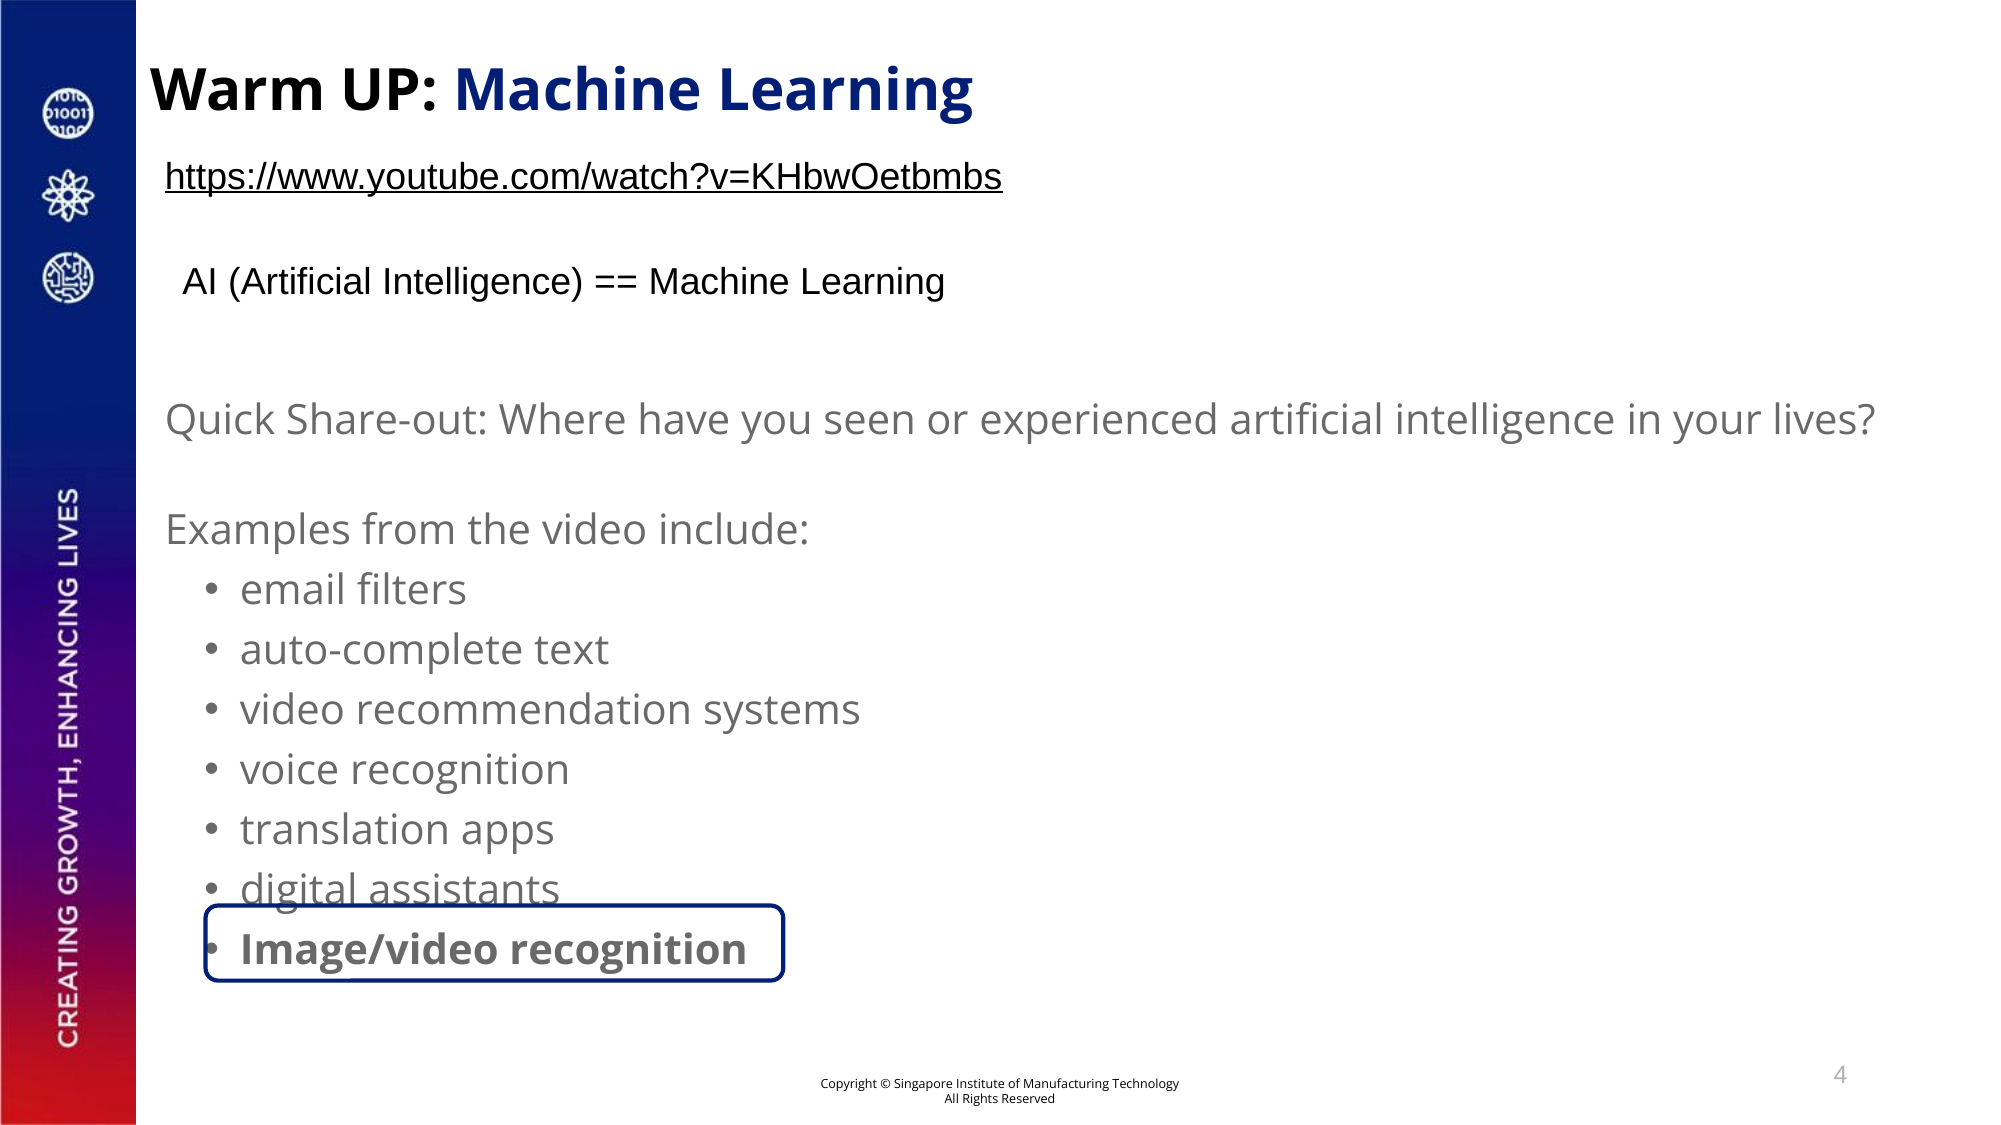

# Warm UP: Machine Learning
https://www.youtube.com/watch?v=KHbwOetbmbs
AI (Artificial Intelligence) == Machine Learning
Quick Share-out: Where have you seen or experienced artificial intelligence in your lives?

Examples from the video include:
email filters
auto-complete text
video recommendation systems
voice recognition
translation apps
digital assistants
Image/video recognition

4